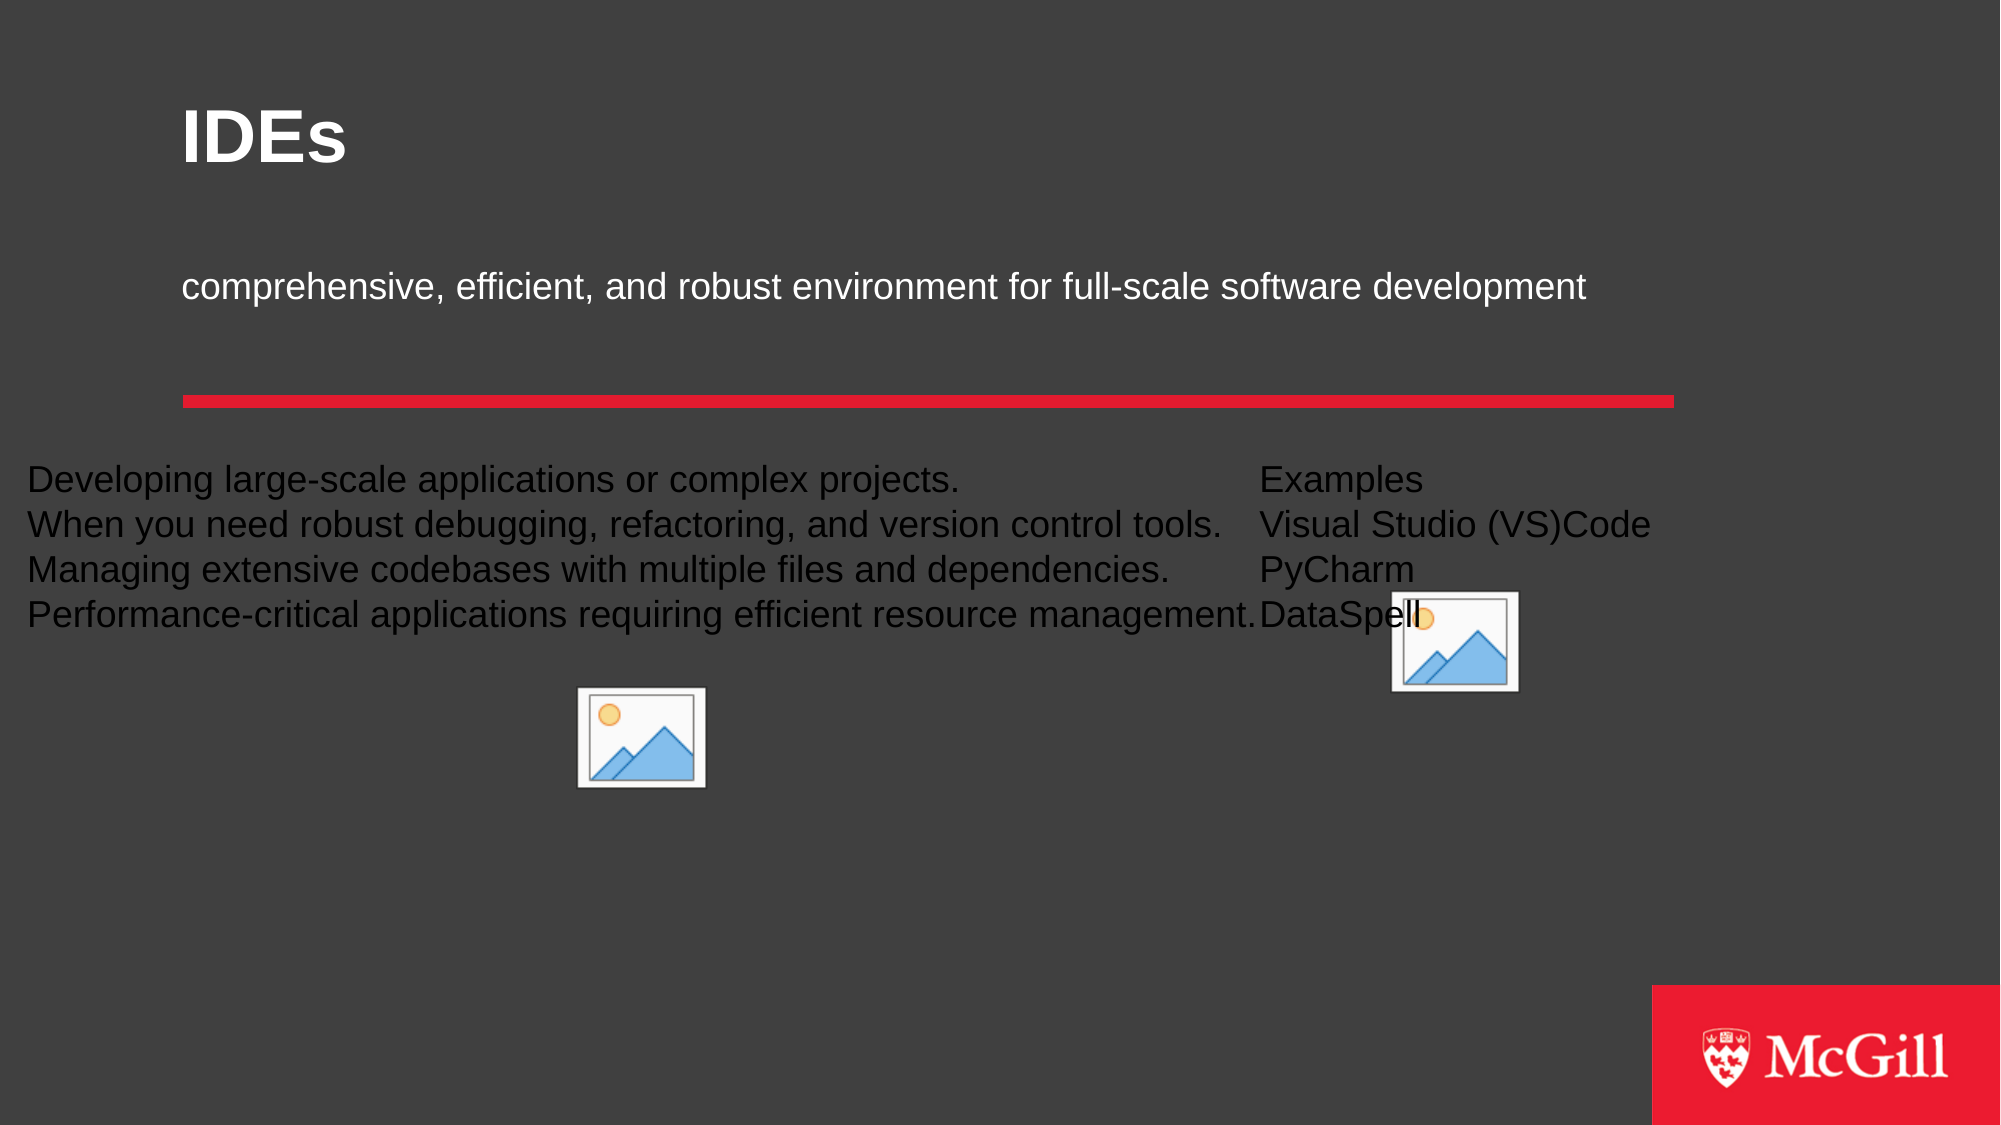

# IDEs
comprehensive, efficient, and robust environment for full-scale software development
Developing large-scale applications or complex projects.
When you need robust debugging, refactoring, and version control tools.
Managing extensive codebases with multiple files and dependencies.
Performance-critical applications requiring efficient resource management.
Examples
Visual Studio (VS)Code
PyCharm
DataSpell